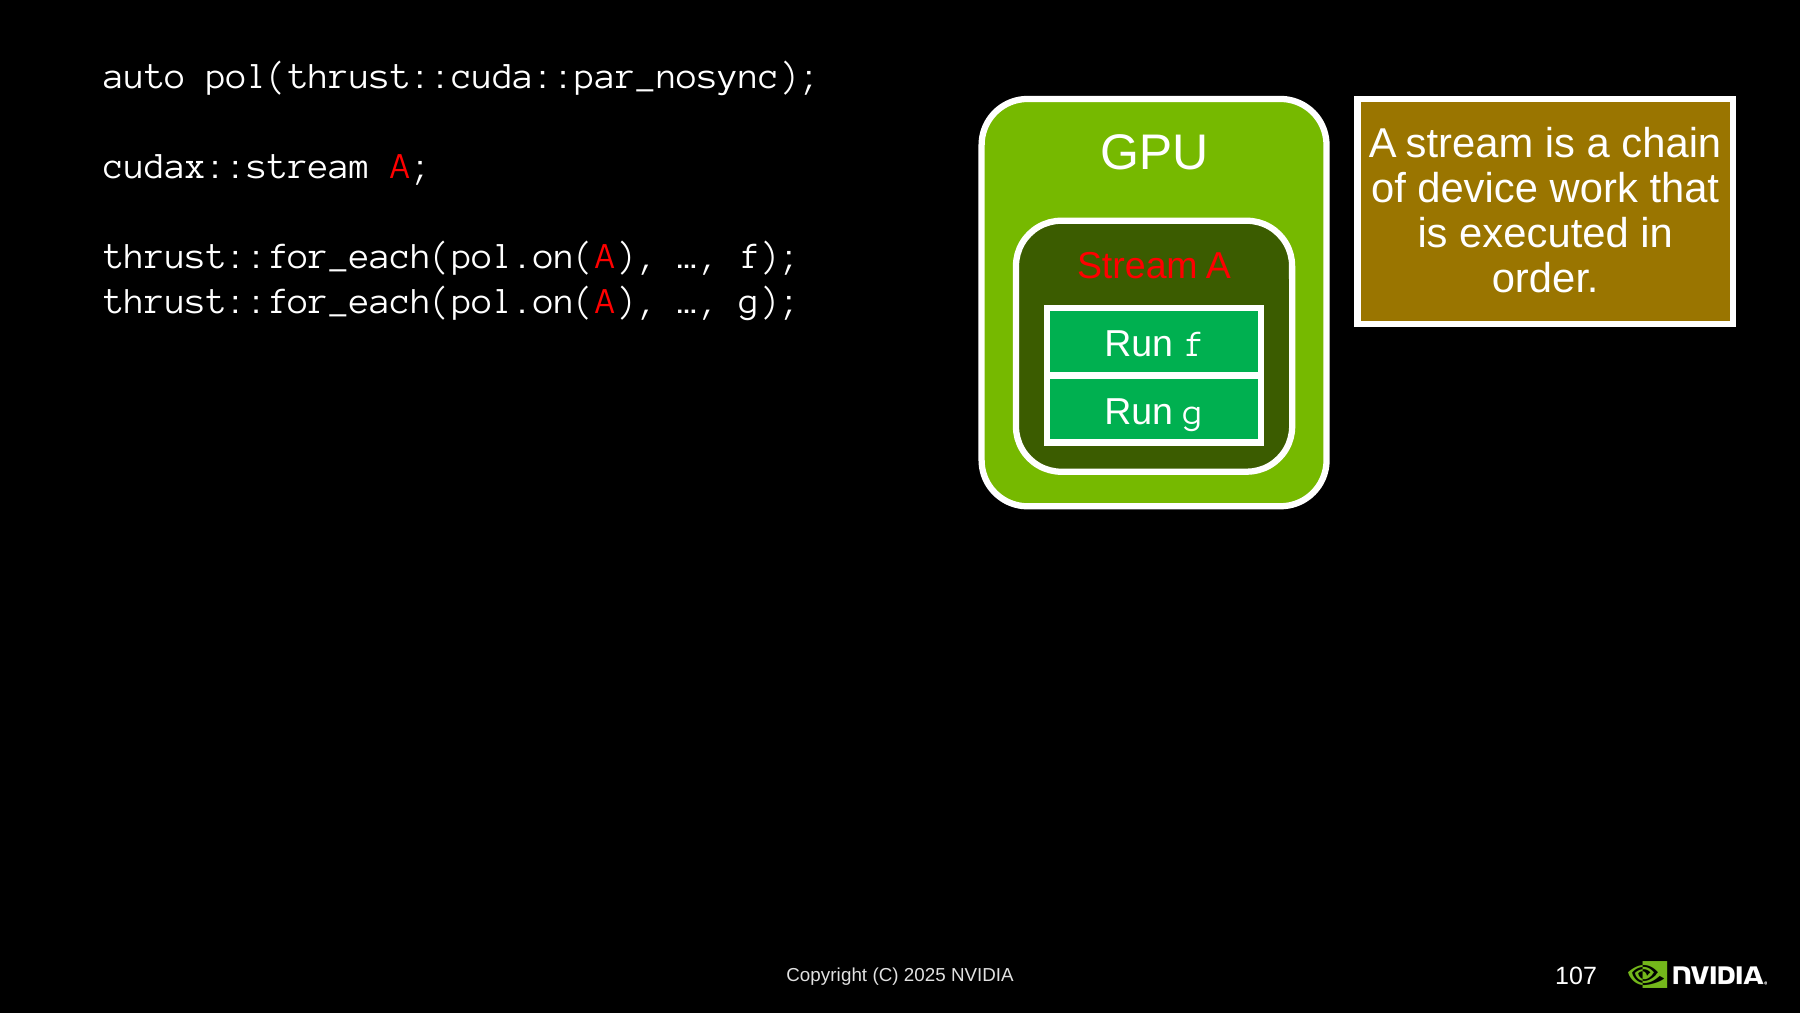

auto pol(thrust::cuda::par_nosync);

cudax::stream A;

thrust::for_each(pol.on(A), …, f);
thrust::for_each(pol.on(A), …, g);
GPU
Stream A
Run f
Run g
A stream is a chain of device work that is executed in order.
Copyright (C) 2025 NVIDIA
107